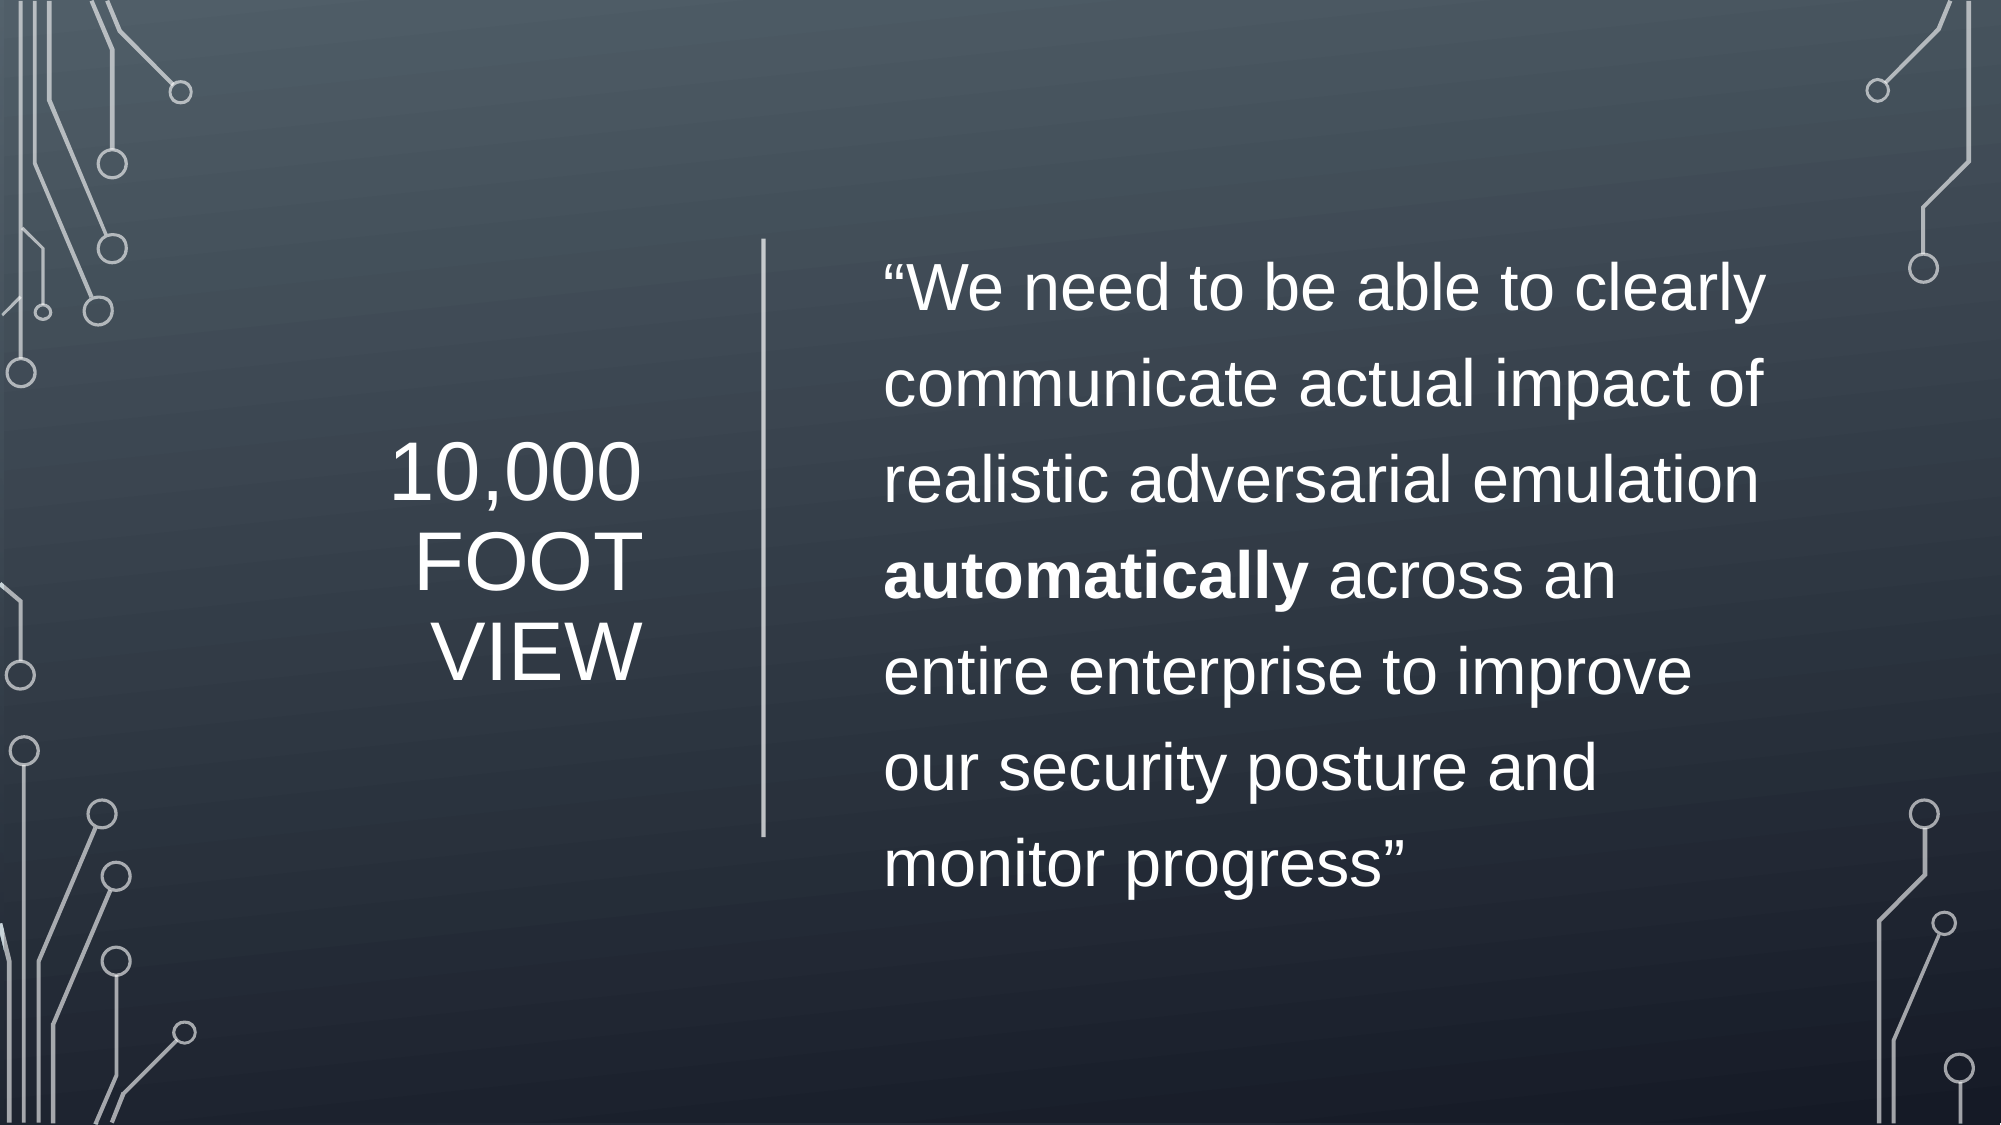

# 10,000 Foot View
“We need to be able to clearly communicate actual impact of realistic adversarial emulation automatically across an entire enterprise to improve our security posture and monitor progress”